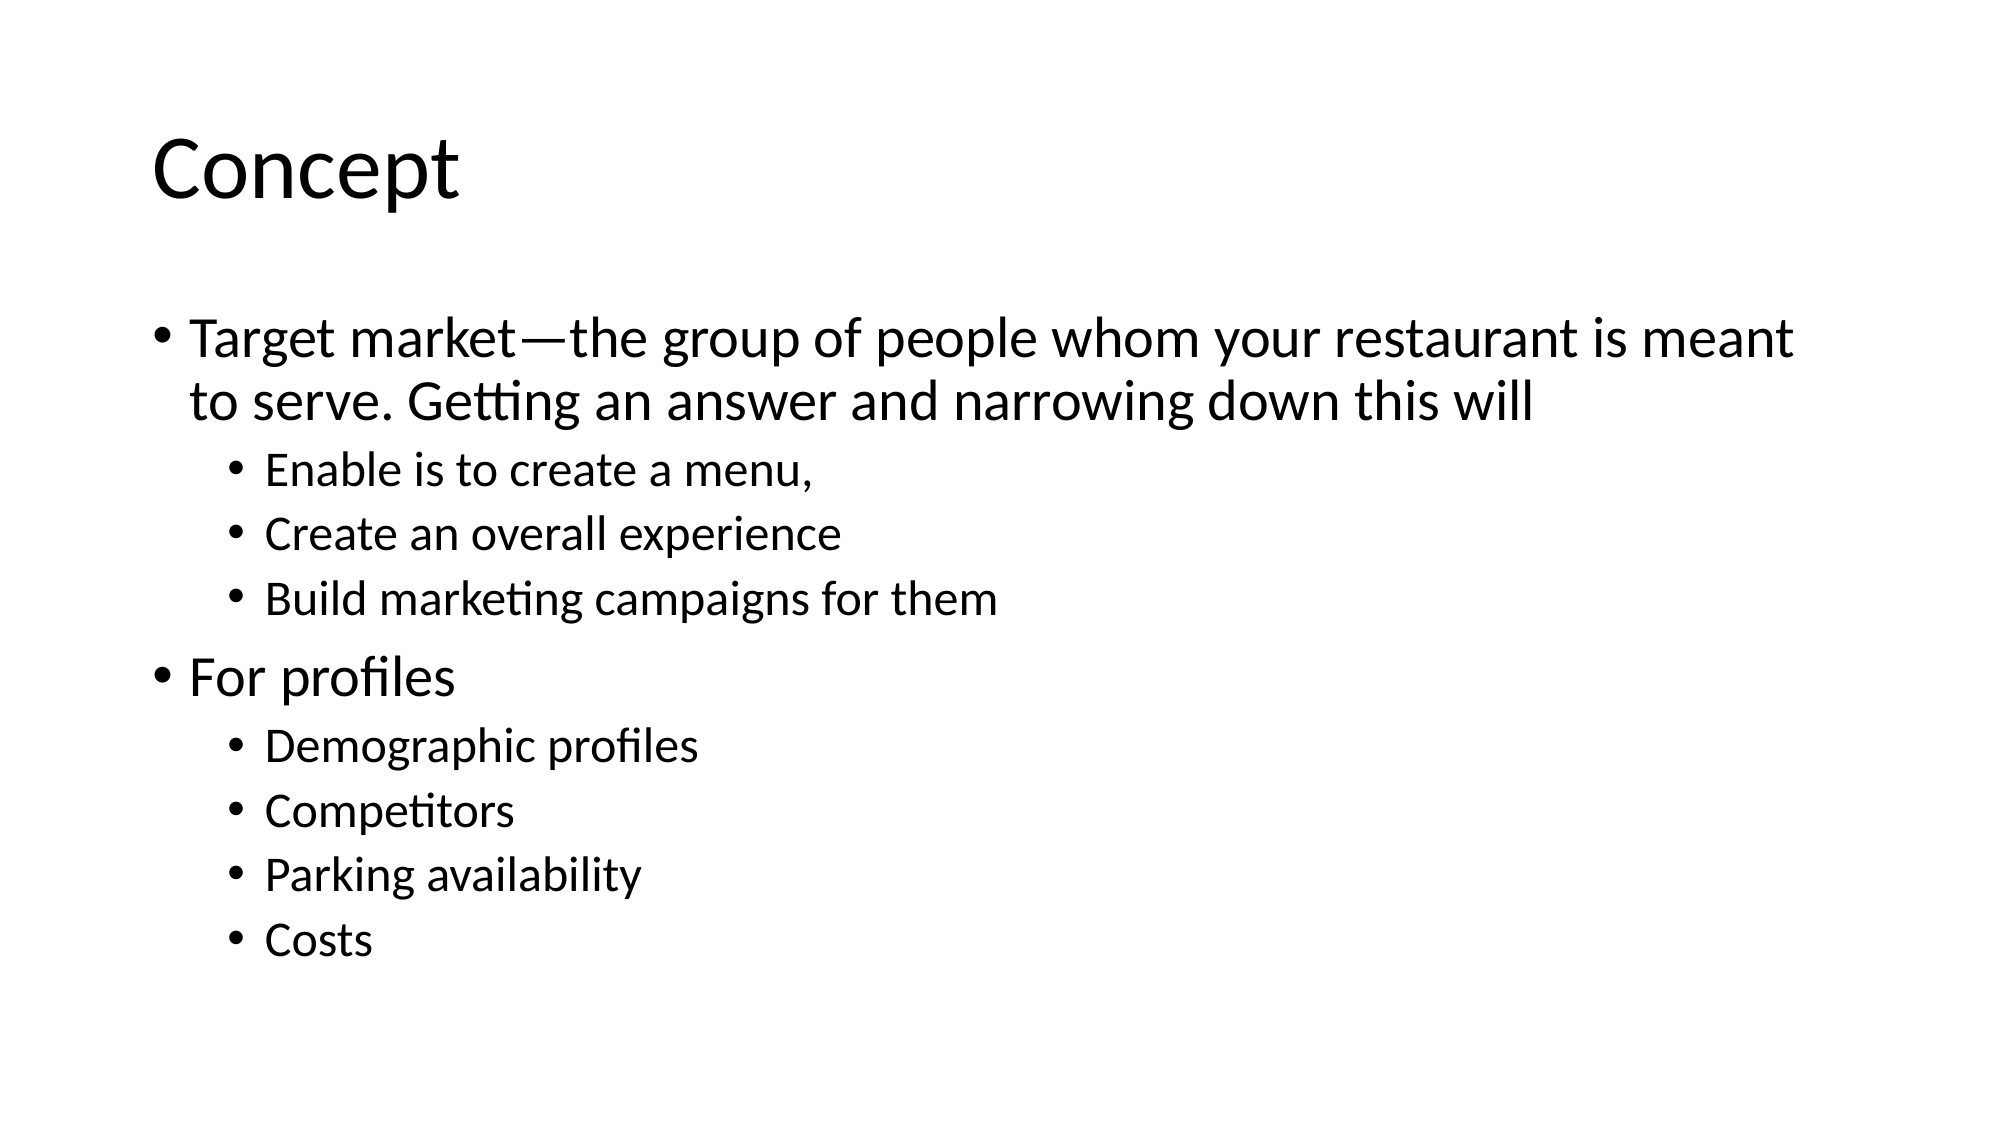

# Concept
Target market—the group of people whom your restaurant is meant to serve. Getting an answer and narrowing down this will
Enable is to create a menu,
Create an overall experience
Build marketing campaigns for them
For profiles
Demographic profiles
Competitors
Parking availability
Costs